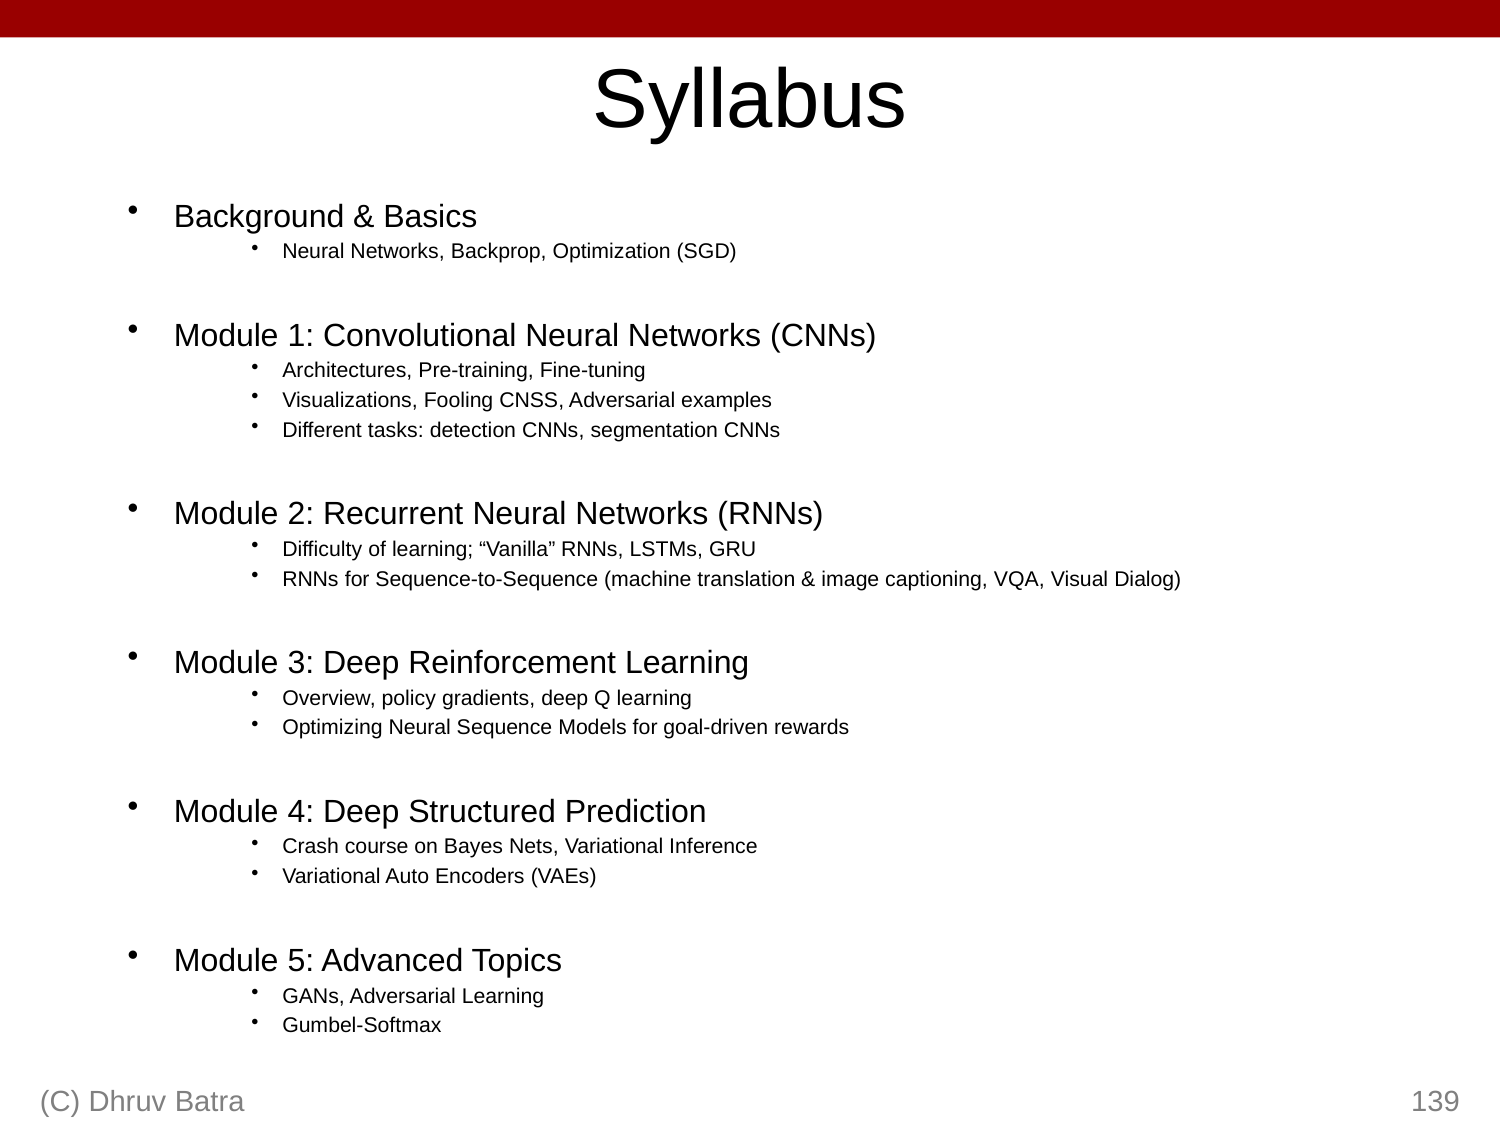

# Syllabus
Background & Basics
Neural Networks, Backprop, Optimization (SGD)

Module 1: Convolutional Neural Networks (CNNs)
Architectures, Pre-training, Fine-tuning
Visualizations, Fooling CNSS, Adversarial examples
Different tasks: detection CNNs, segmentation CNNs

Module 2: Recurrent Neural Networks (RNNs)
Difficulty of learning; “Vanilla” RNNs, LSTMs, GRU
RNNs for Sequence-to-Sequence (machine translation & image captioning, VQA, Visual Dialog)

Module 3: Deep Reinforcement Learning
Overview, policy gradients, deep Q learning
Optimizing Neural Sequence Models for goal-driven rewards

Module 4: Deep Structured Prediction
Crash course on Bayes Nets, Variational Inference
Variational Auto Encoders (VAEs)

Module 5: Advanced Topics
GANs, Adversarial Learning
Gumbel-Softmax

(C) Dhruv Batra
139